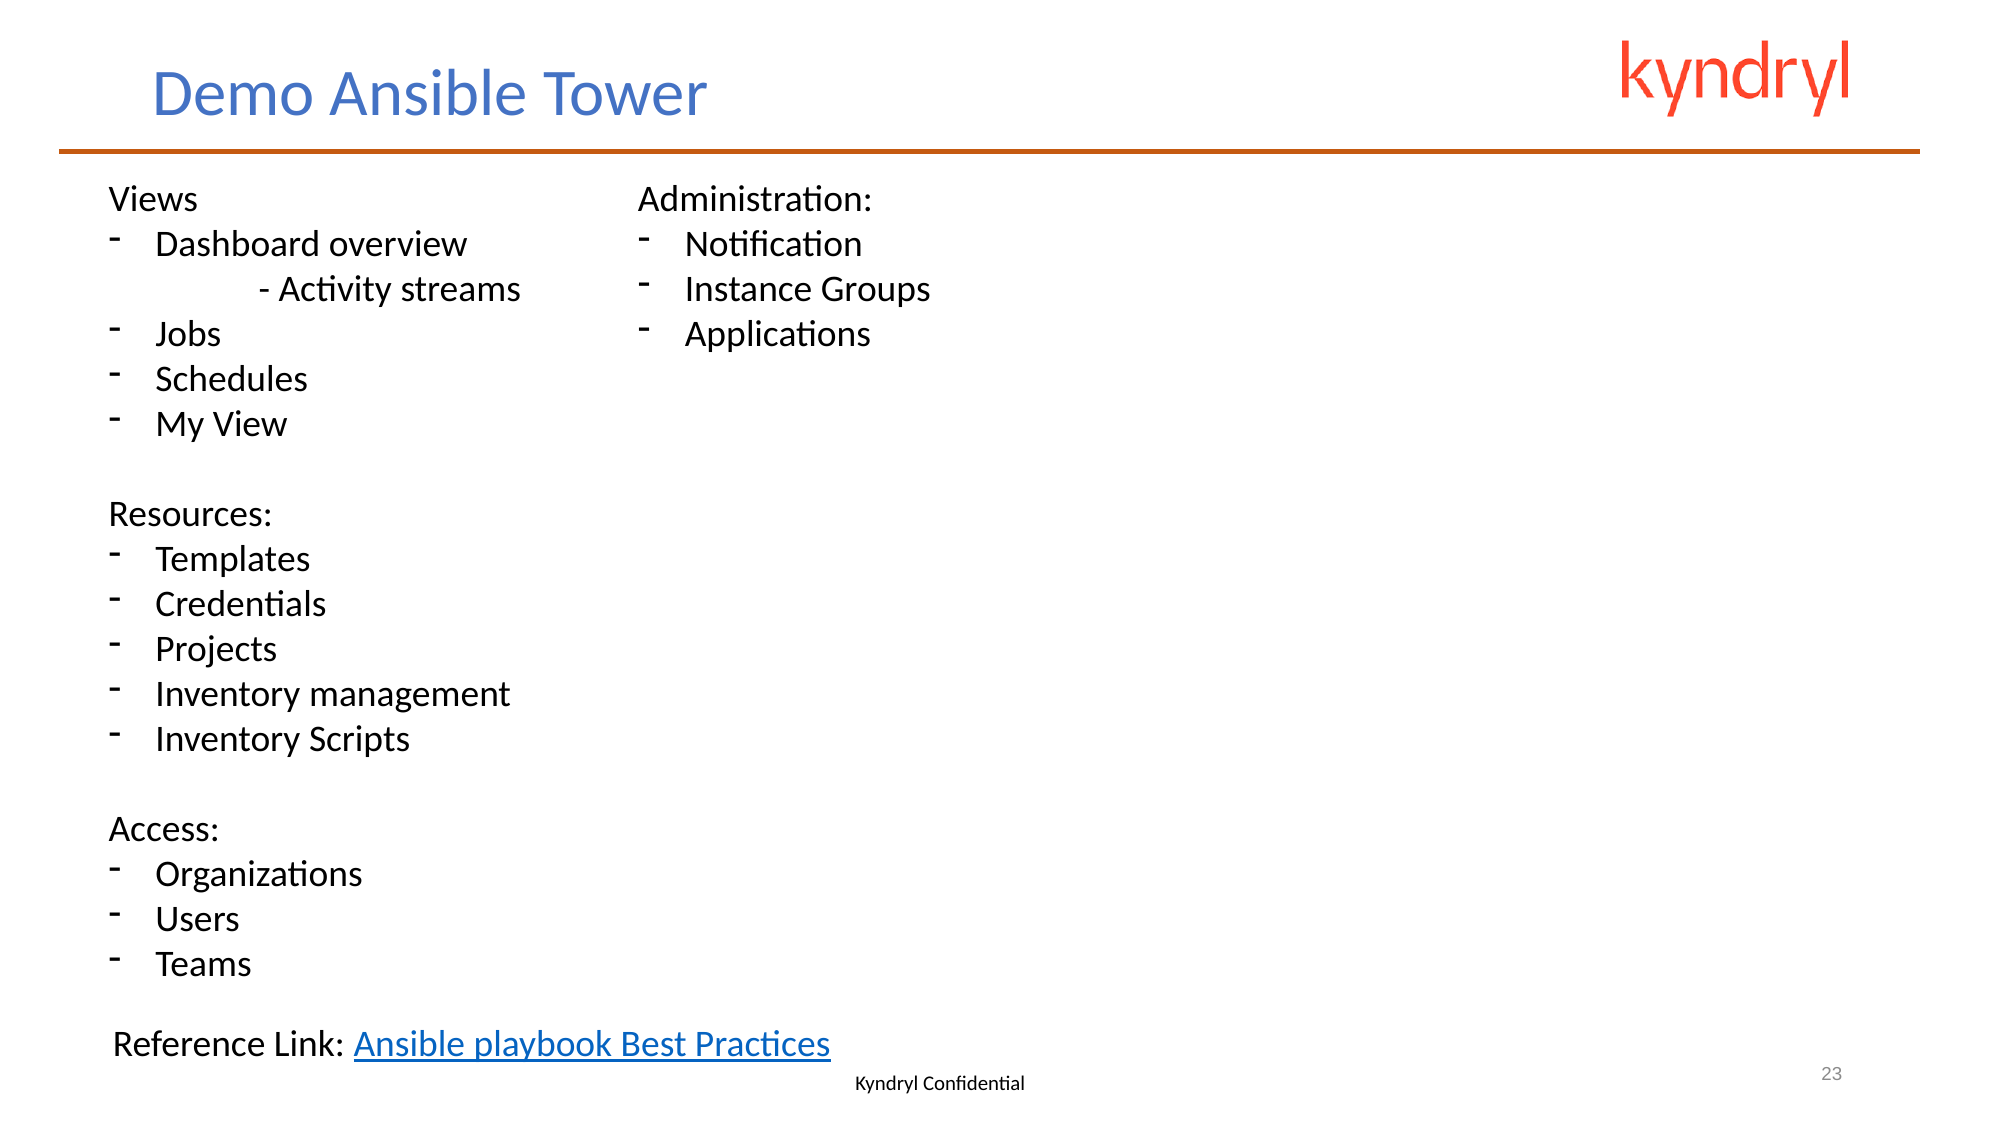

# Demo Ansible Tower
Views
Dashboard overview
	- Activity streams
Jobs
Schedules
My View

Resources:
Templates
Credentials
Projects
Inventory management
Inventory Scripts

Access:
Organizations
Users
Teams

Administration:
Notification
Instance Groups
Applications

Reference Link: Ansible playbook Best Practices
23